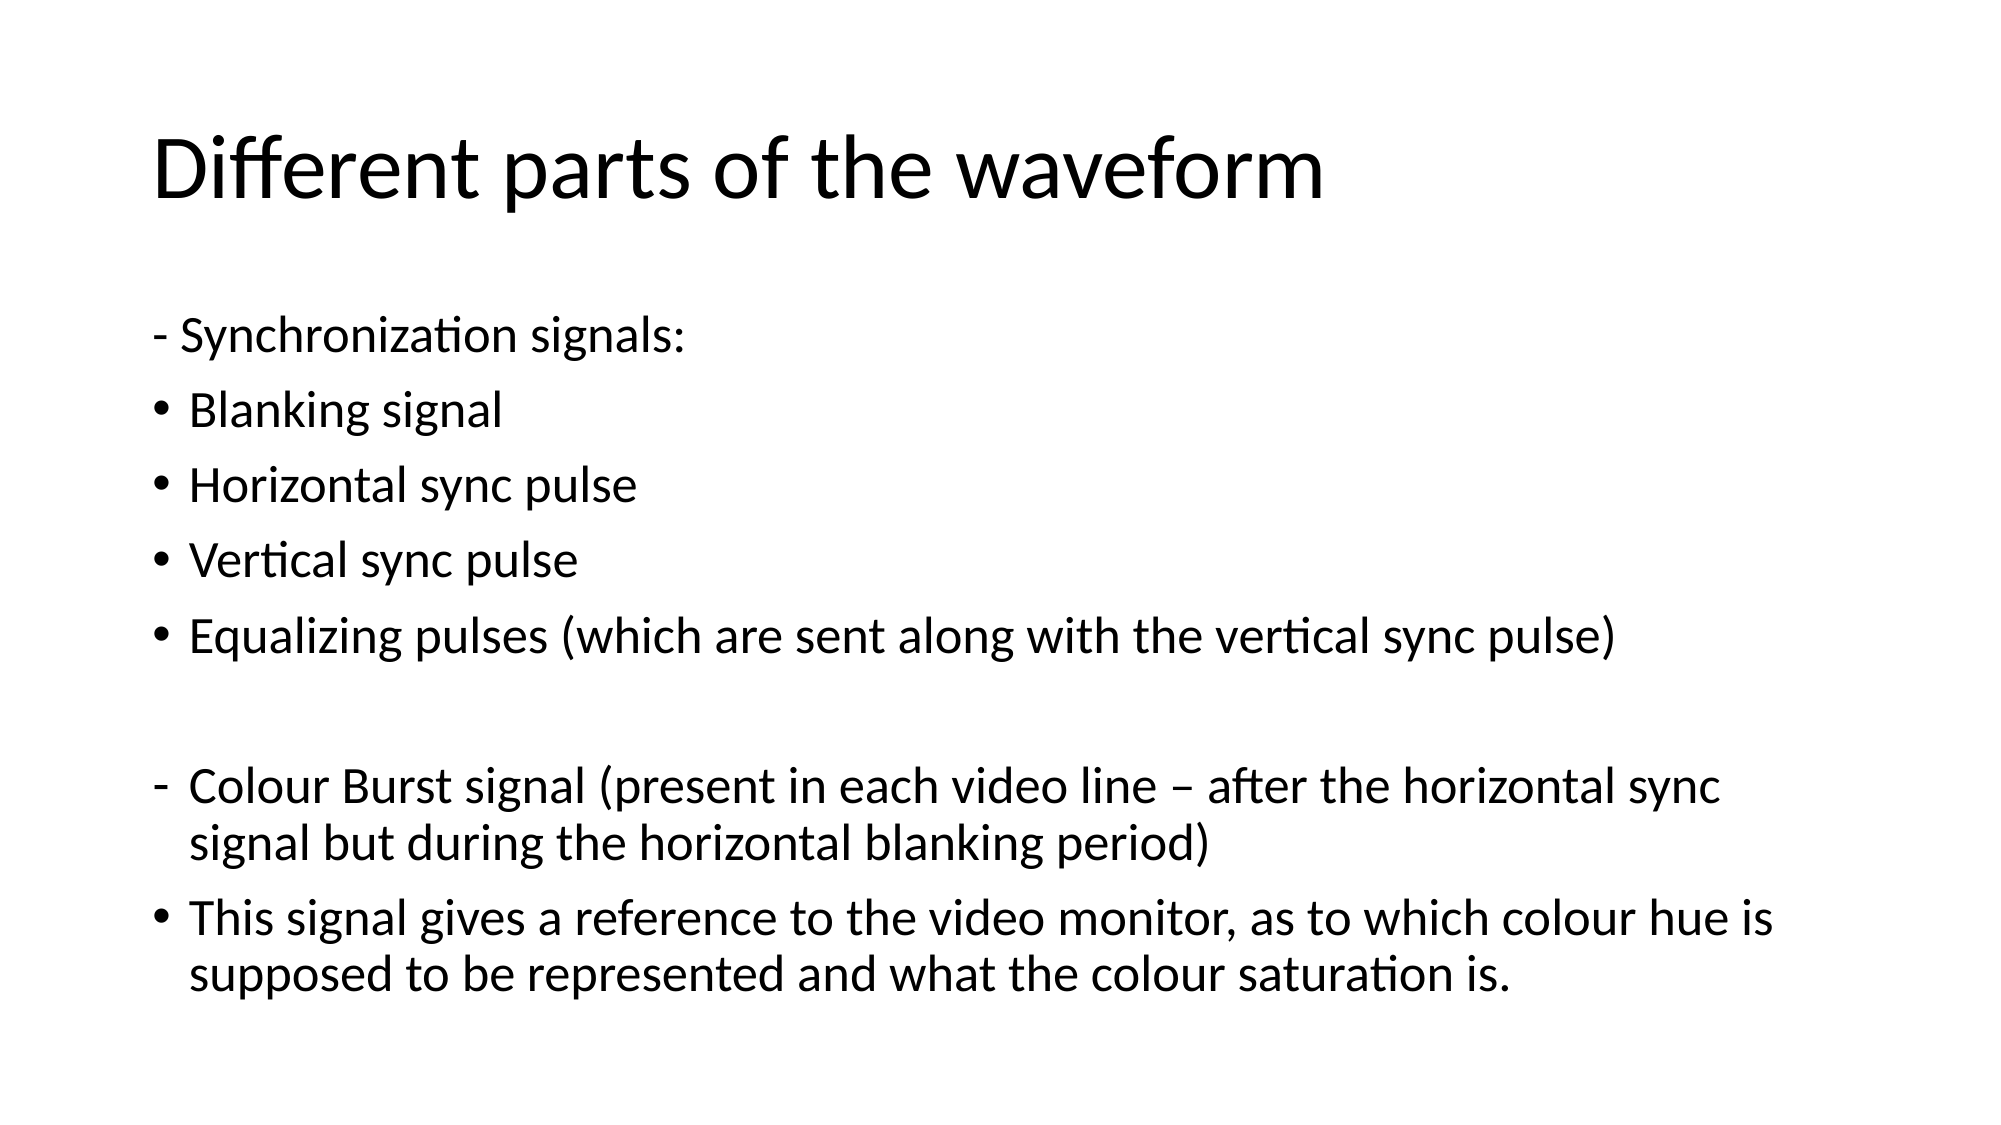

# Different parts of the waveform
- Synchronization signals:
Blanking signal
Horizontal sync pulse
Vertical sync pulse
Equalizing pulses (which are sent along with the vertical sync pulse)

Colour Burst signal (present in each video line – after the horizontal sync signal but during the horizontal blanking period)
This signal gives a reference to the video monitor, as to which colour hue is supposed to be represented and what the colour saturation is.